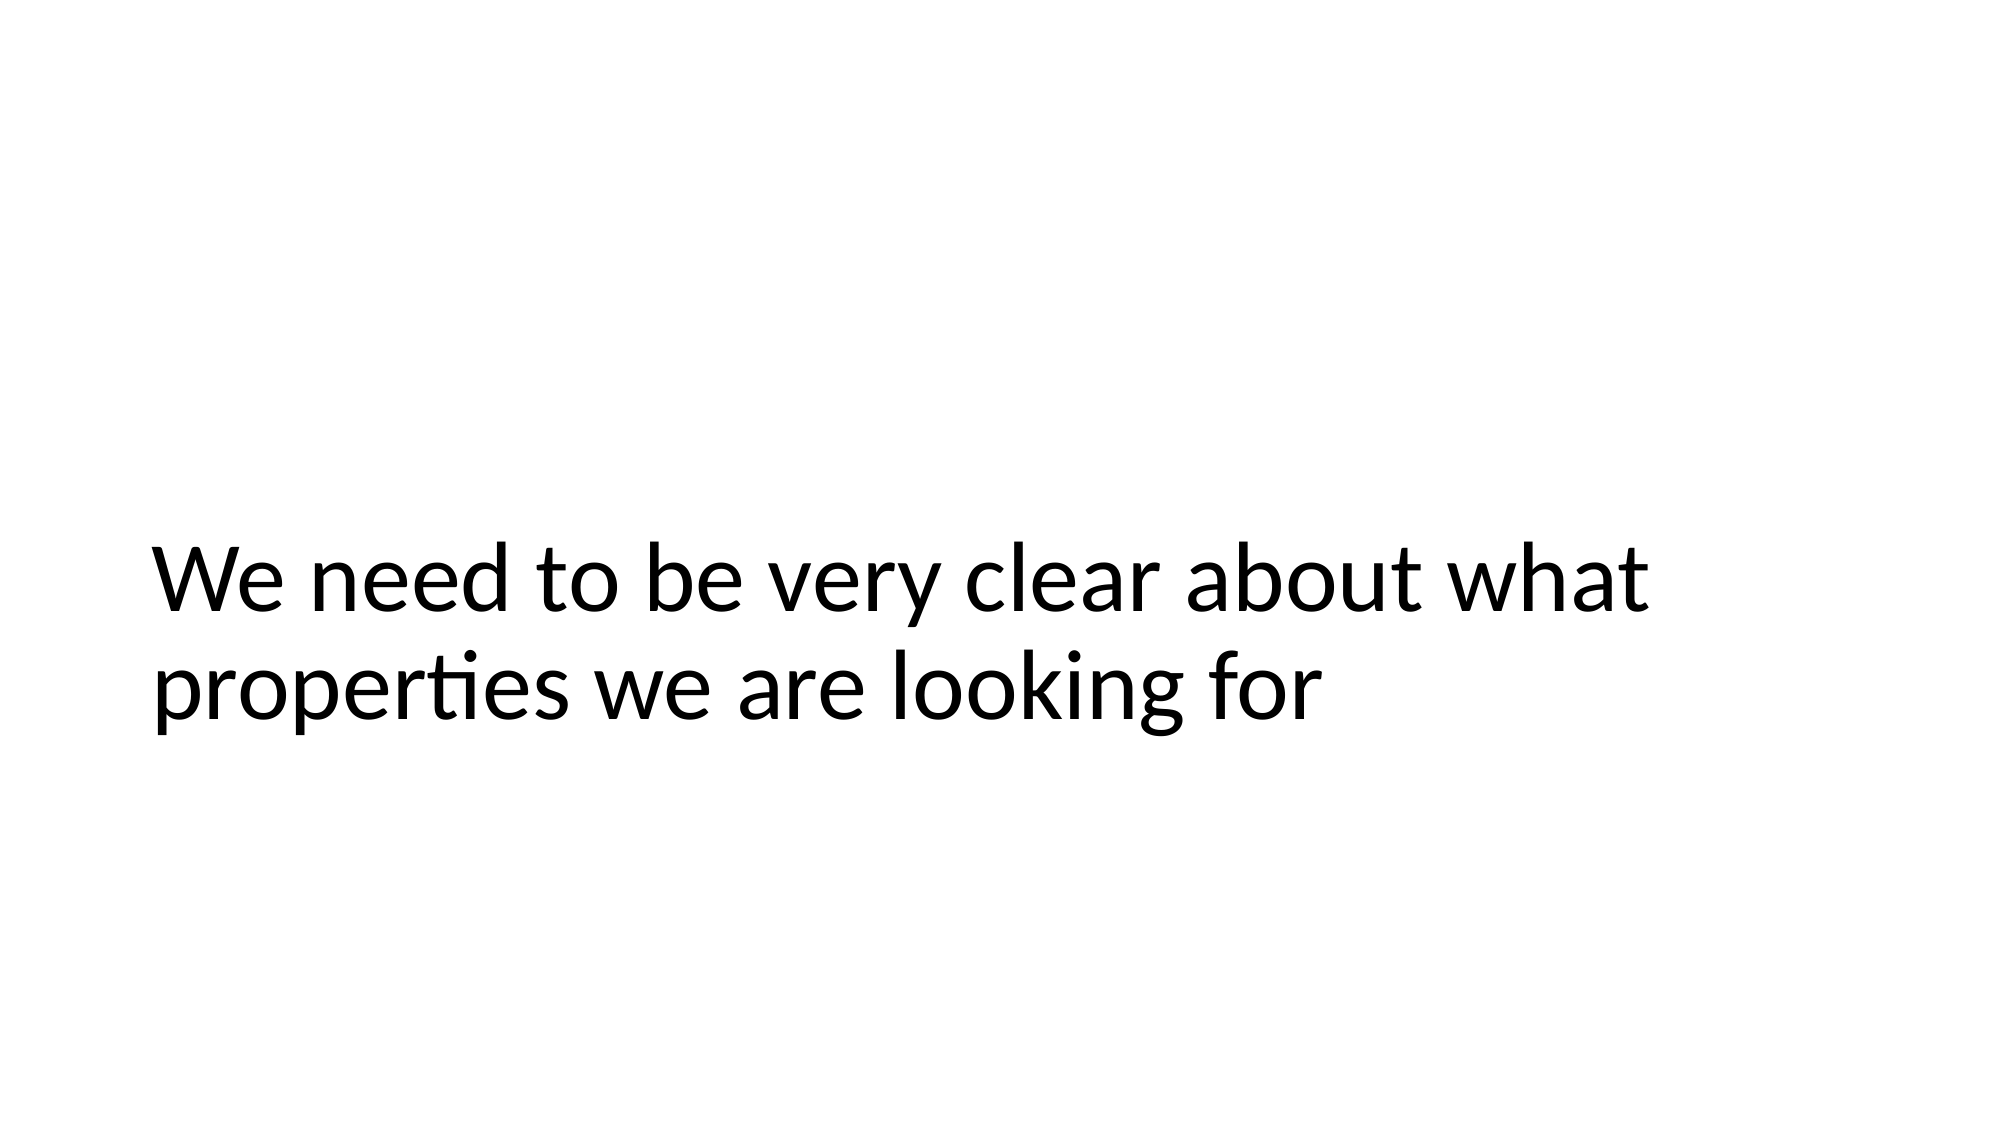

# We need to be very clear about what properties we are looking for